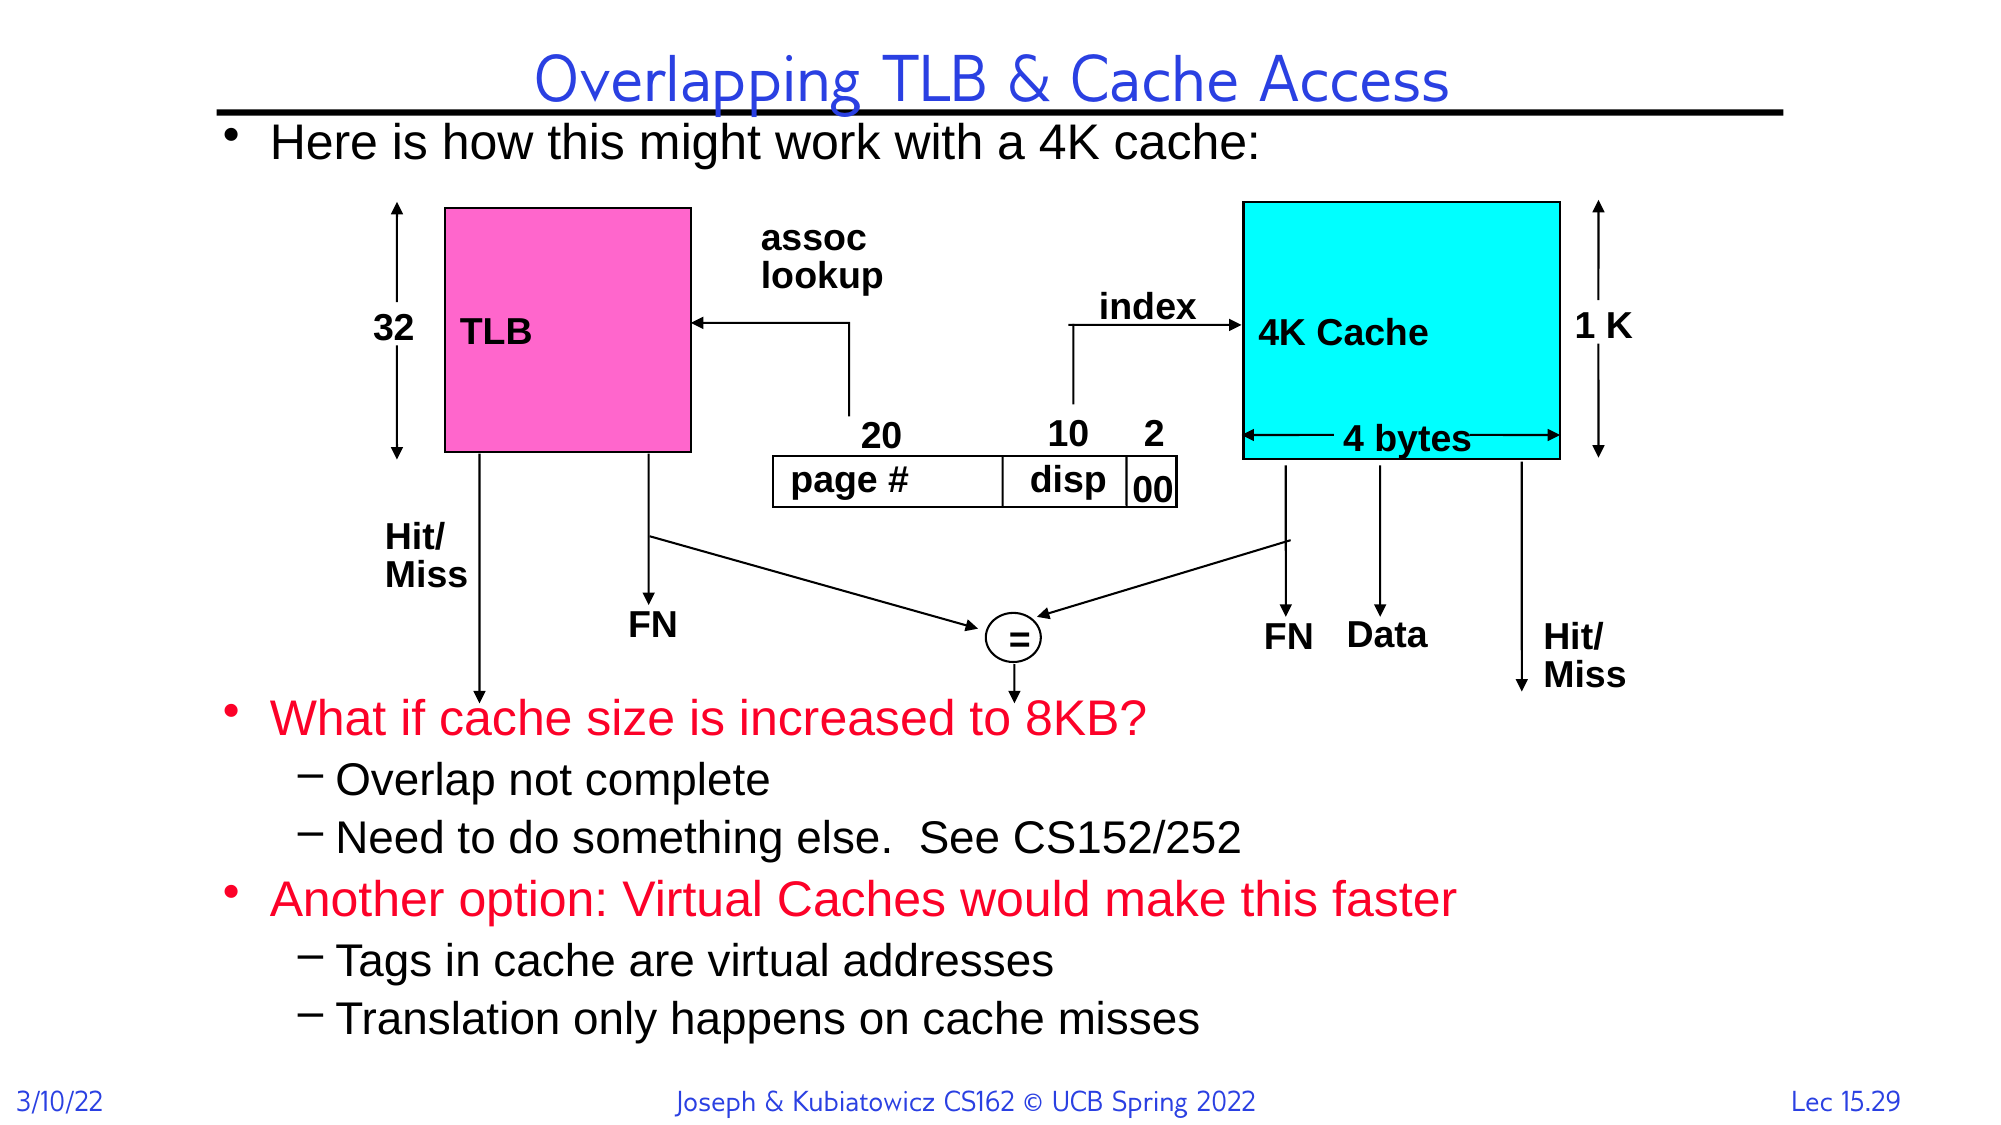

# Overlapping TLB & Cache Access
Here is how this might work with a 4K cache:

What if cache size is increased to 8KB?
Overlap not complete
Need to do something else.  See CS152/252
Another option: Virtual Caches would make this faster
Tags in cache are virtual addresses
Translation only happens on cache misses

4K Cache
TLB
assoc
lookup
index
1 K
32

10
2
20
4 bytes

page #
disp

00
Hit/
Miss

FN
=
Data
FN
Hit/
Miss